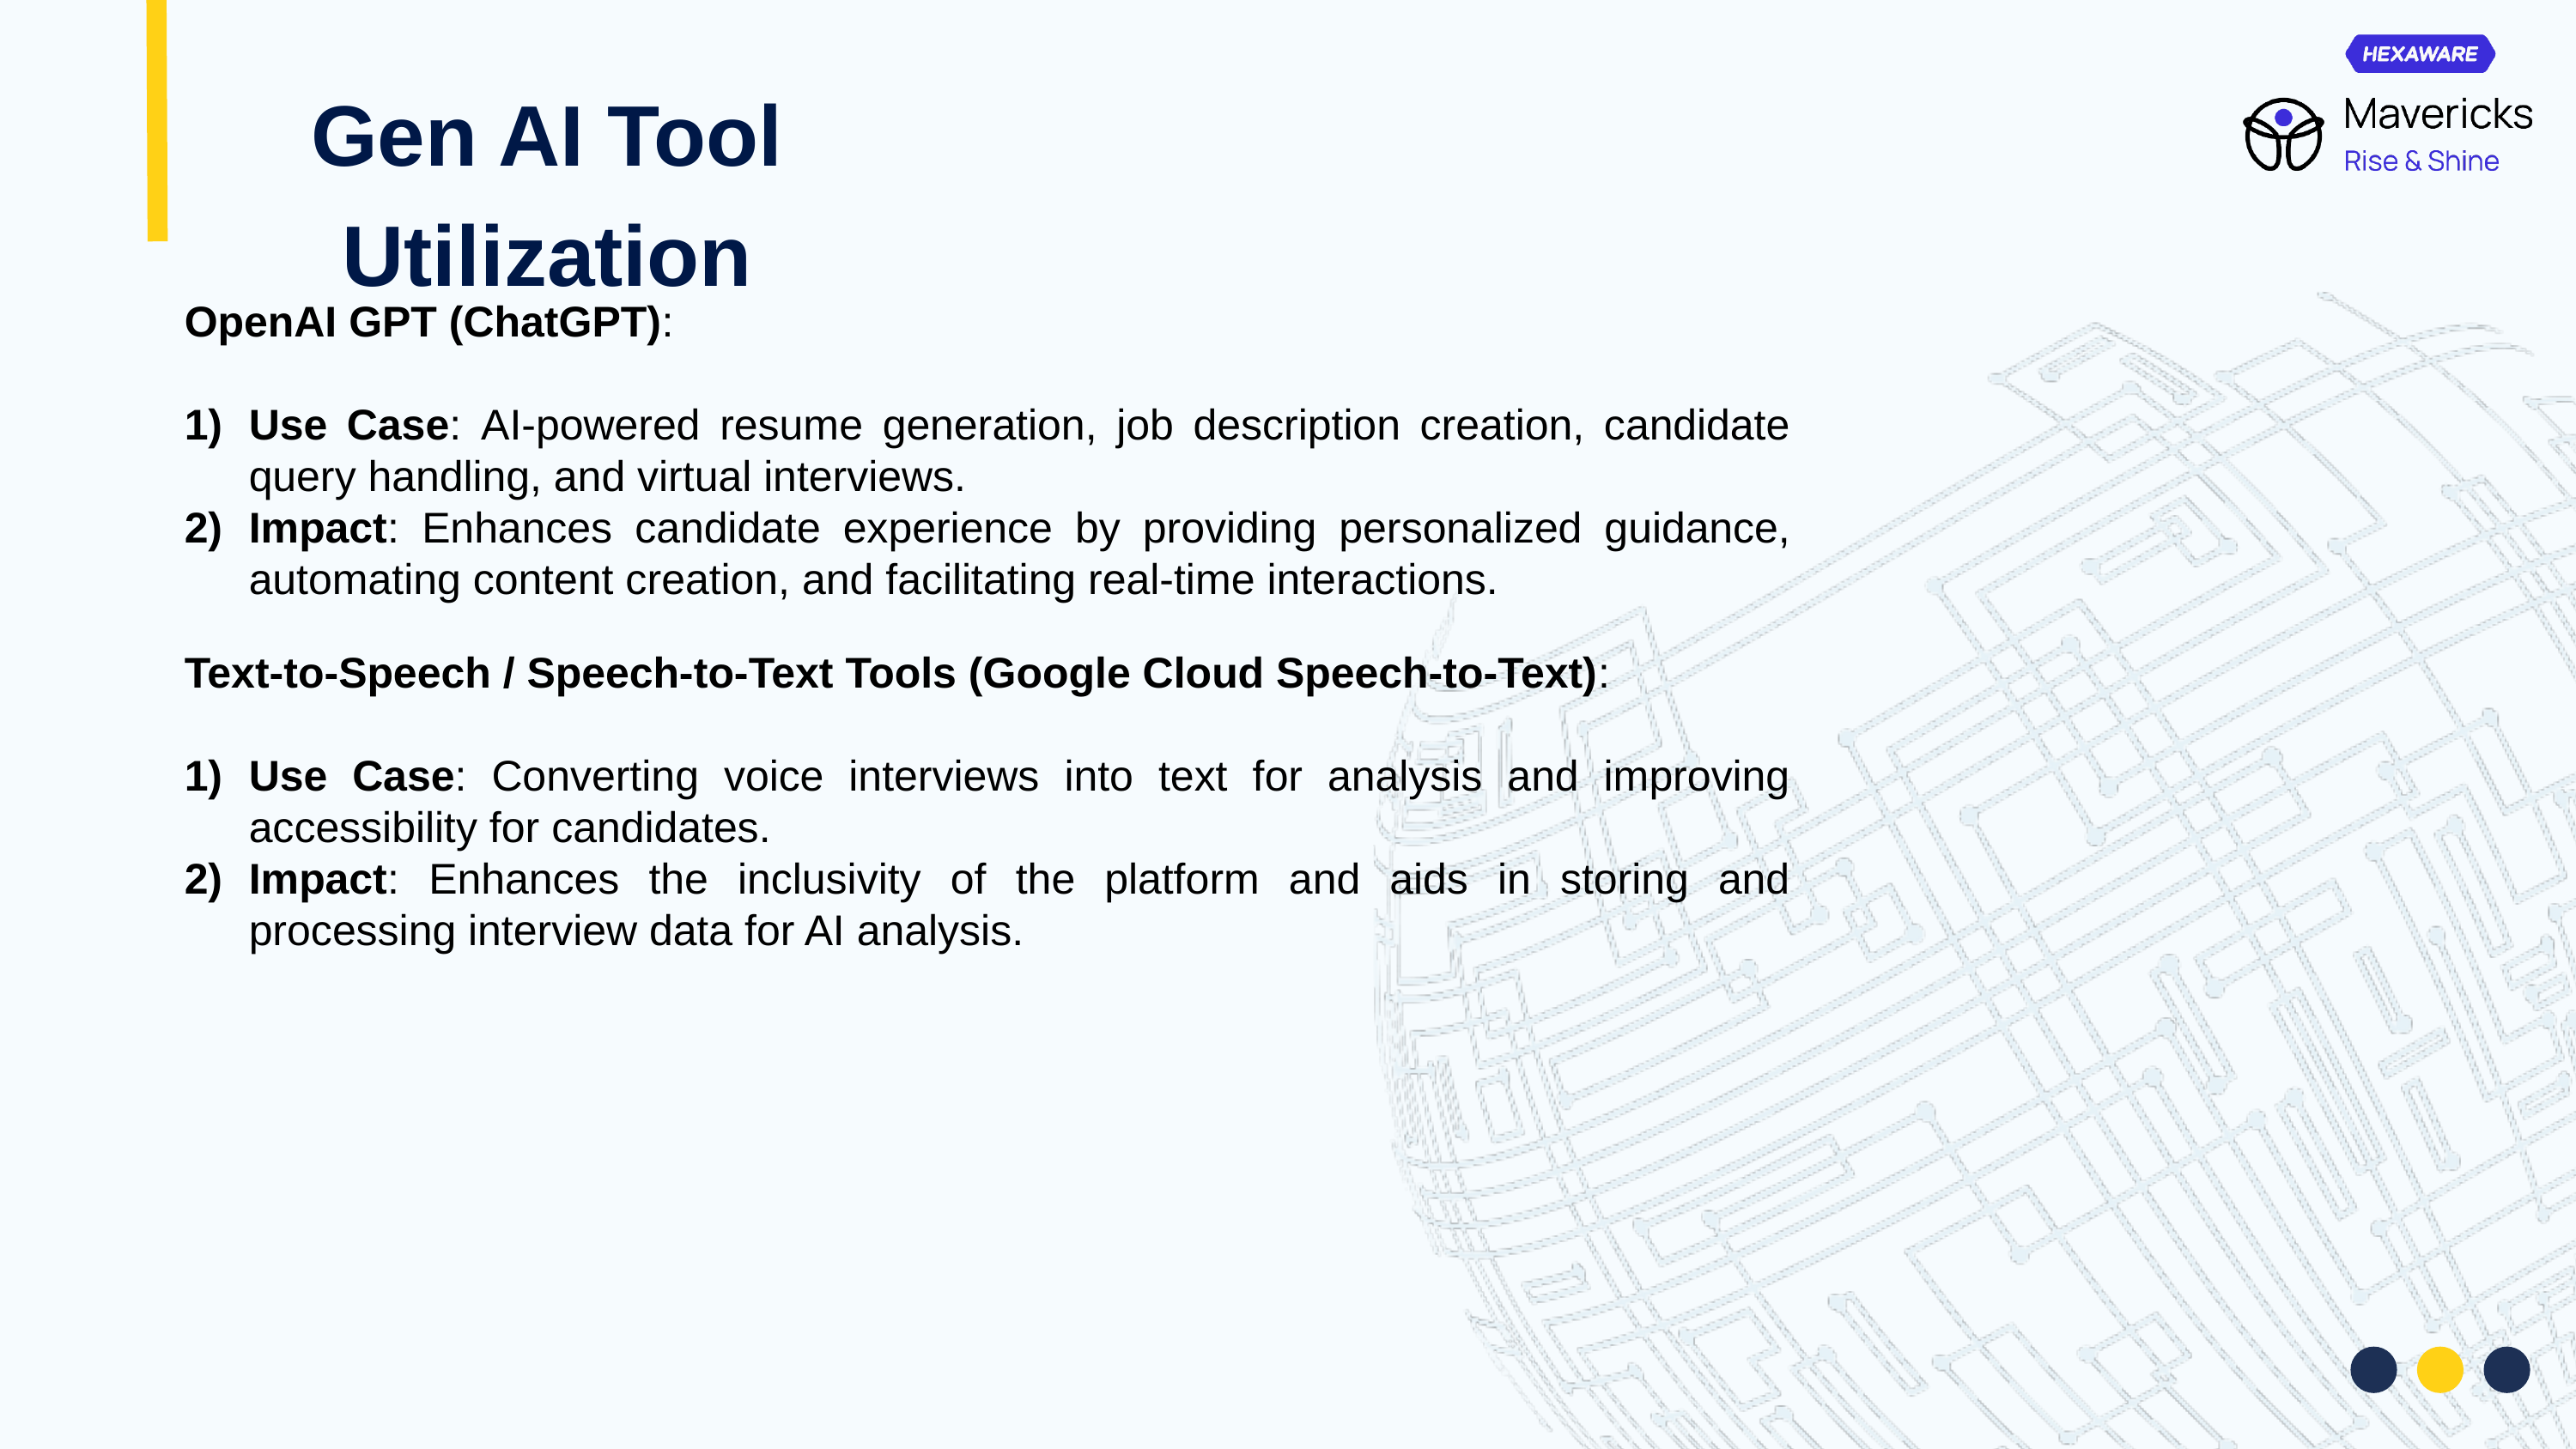

Gen AI Tool Utilization

OpenAI GPT (ChatGPT):

Use Case: AI-powered resume generation, job description creation, candidate query handling, and virtual interviews.
Impact: Enhances candidate experience by providing personalized guidance, automating content creation, and facilitating real-time interactions.

Text-to-Speech / Speech-to-Text Tools (Google Cloud Speech-to-Text):

Use Case: Converting voice interviews into text for analysis and improving accessibility for candidates.
Impact: Enhances the inclusivity of the platform and aids in storing and processing interview data for AI analysis.